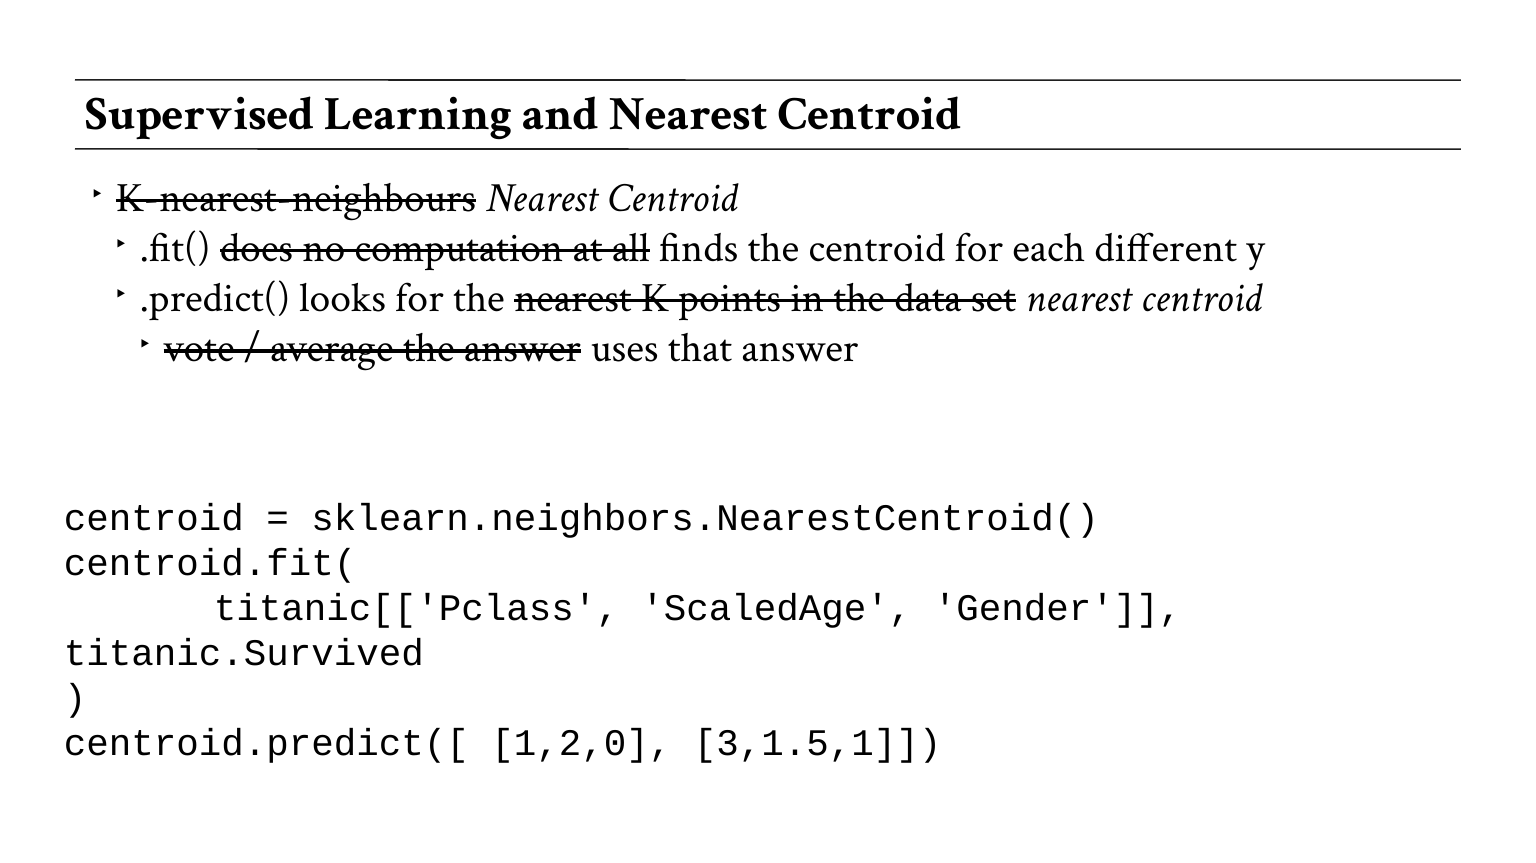

# Supervised Learning and Nearest Centroid
K-nearest-neighbours Nearest Centroid
.fit() does no computation at all finds the centroid for each different y
.predict() looks for the nearest K points in the data set nearest centroid
vote / average the answer uses that answer

centroid = sklearn.neighbors.NearestCentroid()
centroid.fit(
	titanic[['Pclass', 'ScaledAge', 'Gender']], 	titanic.Survived
)
centroid.predict([ [1,2,0], [3,1.5,1]])